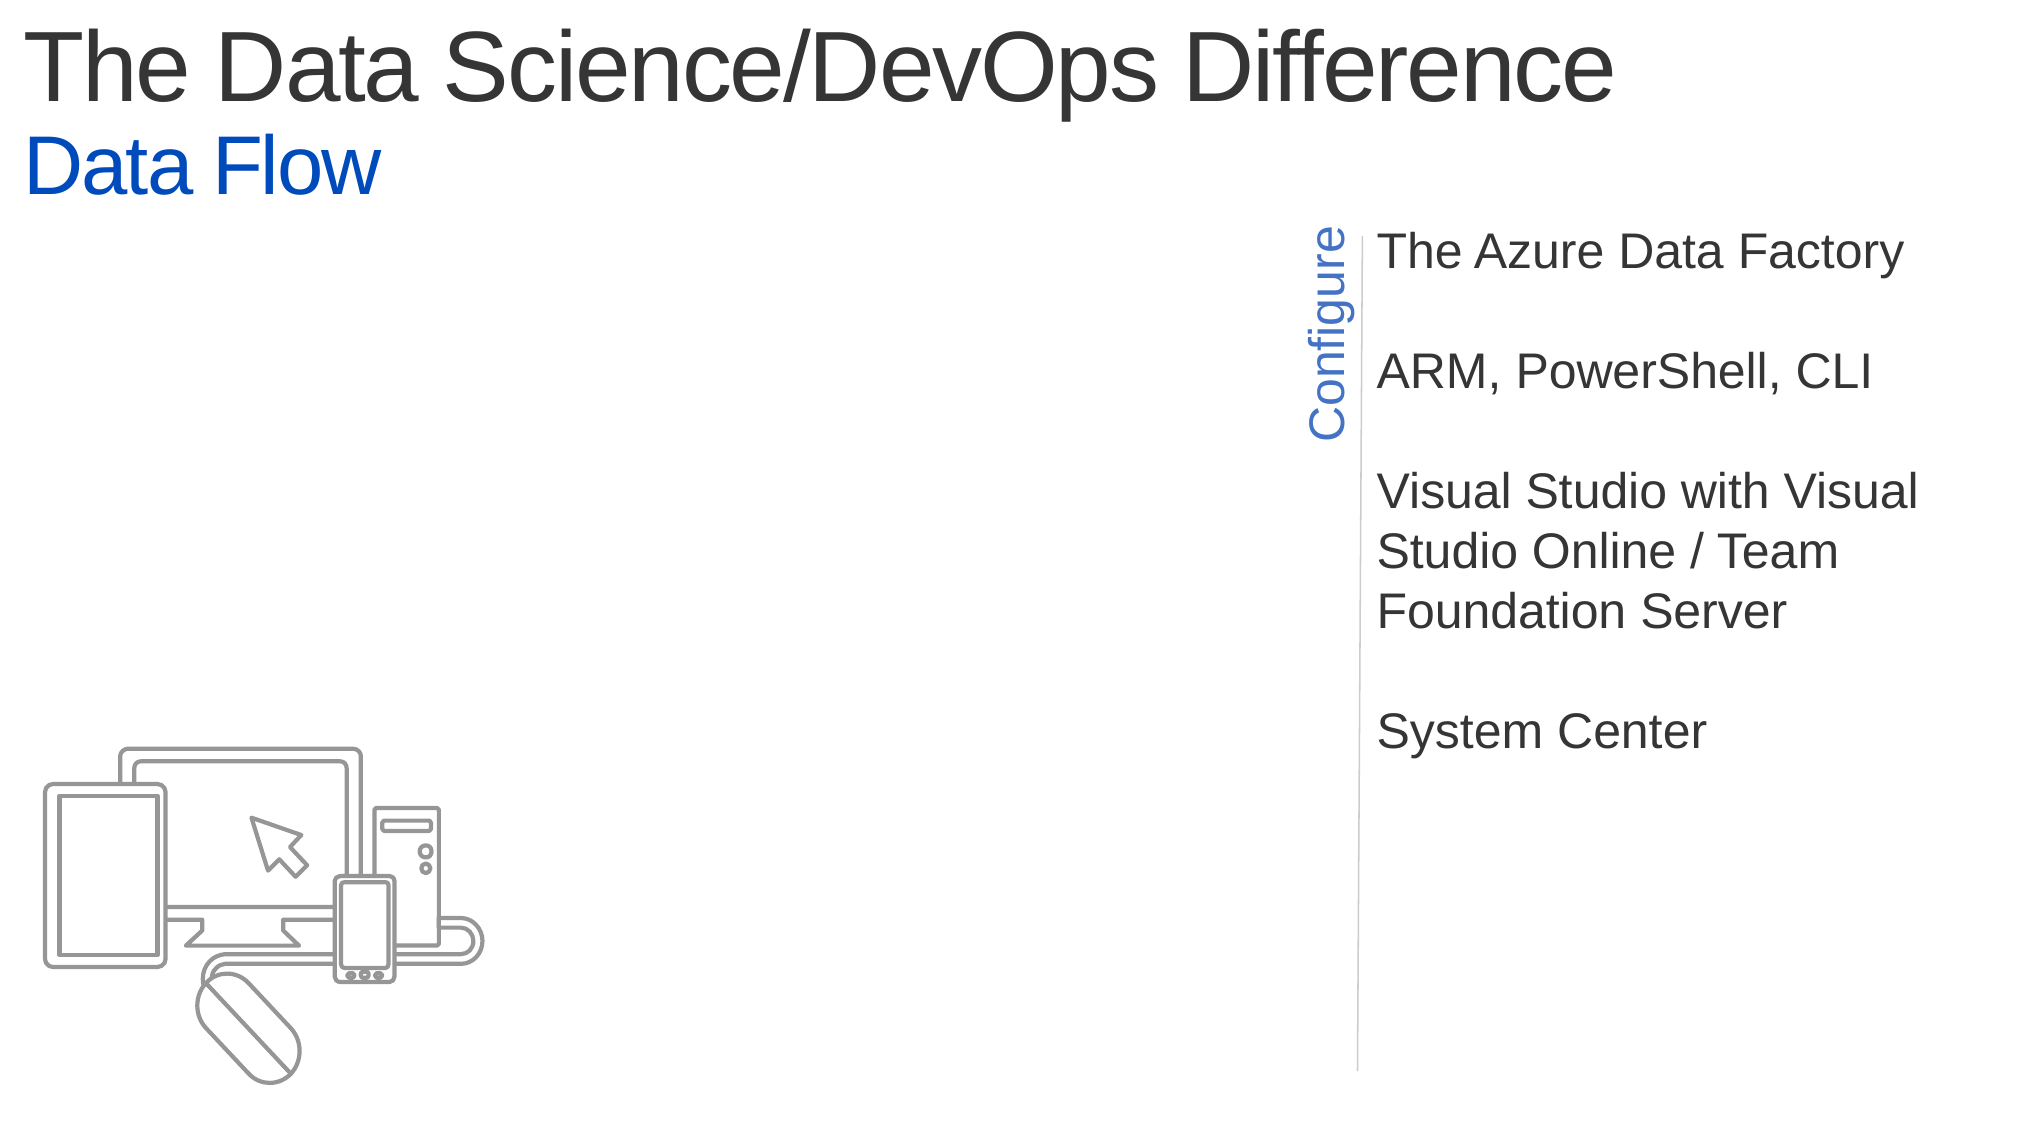

The Data Science/DevOps Difference
Data Flow
The Azure Data Factory

ARM, PowerShell, CLI

Visual Studio with Visual Studio Online / Team Foundation Server

System Center
Configure